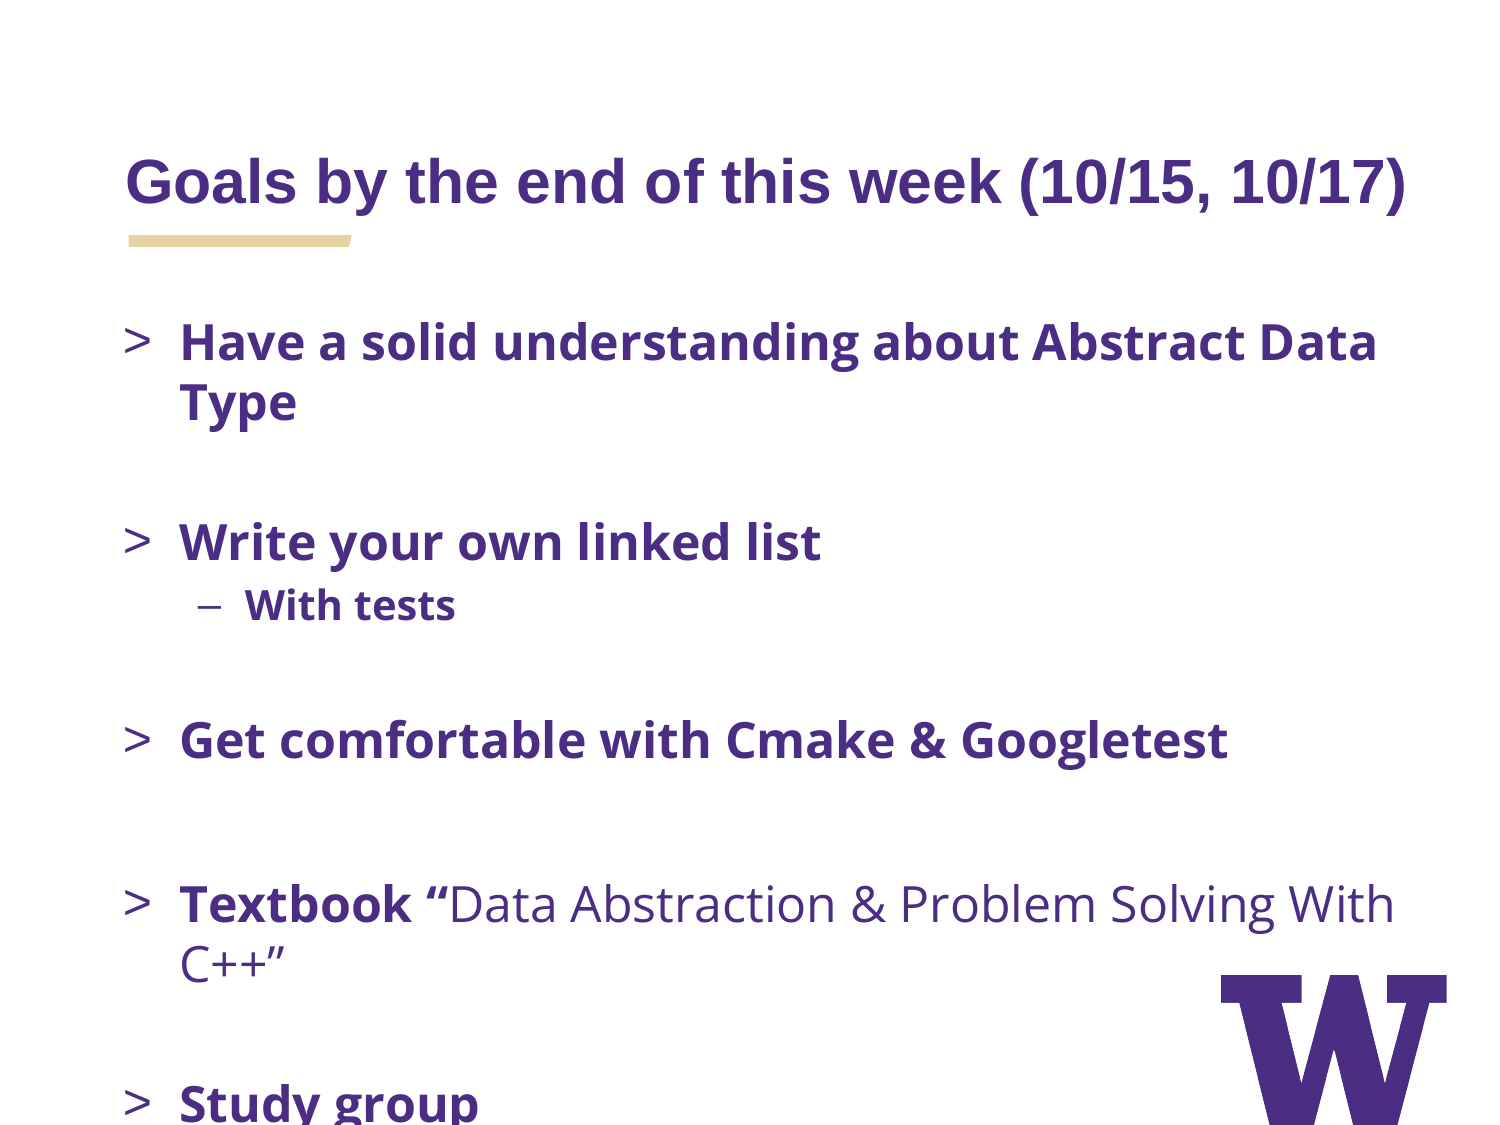

# Goals by the end of this week (10/15, 10/17)

Have a solid understanding about Abstract Data Type

Write your own linked list
With tests

Get comfortable with Cmake & Googletest

Textbook “Data Abstraction & Problem Solving With C++”

Study group